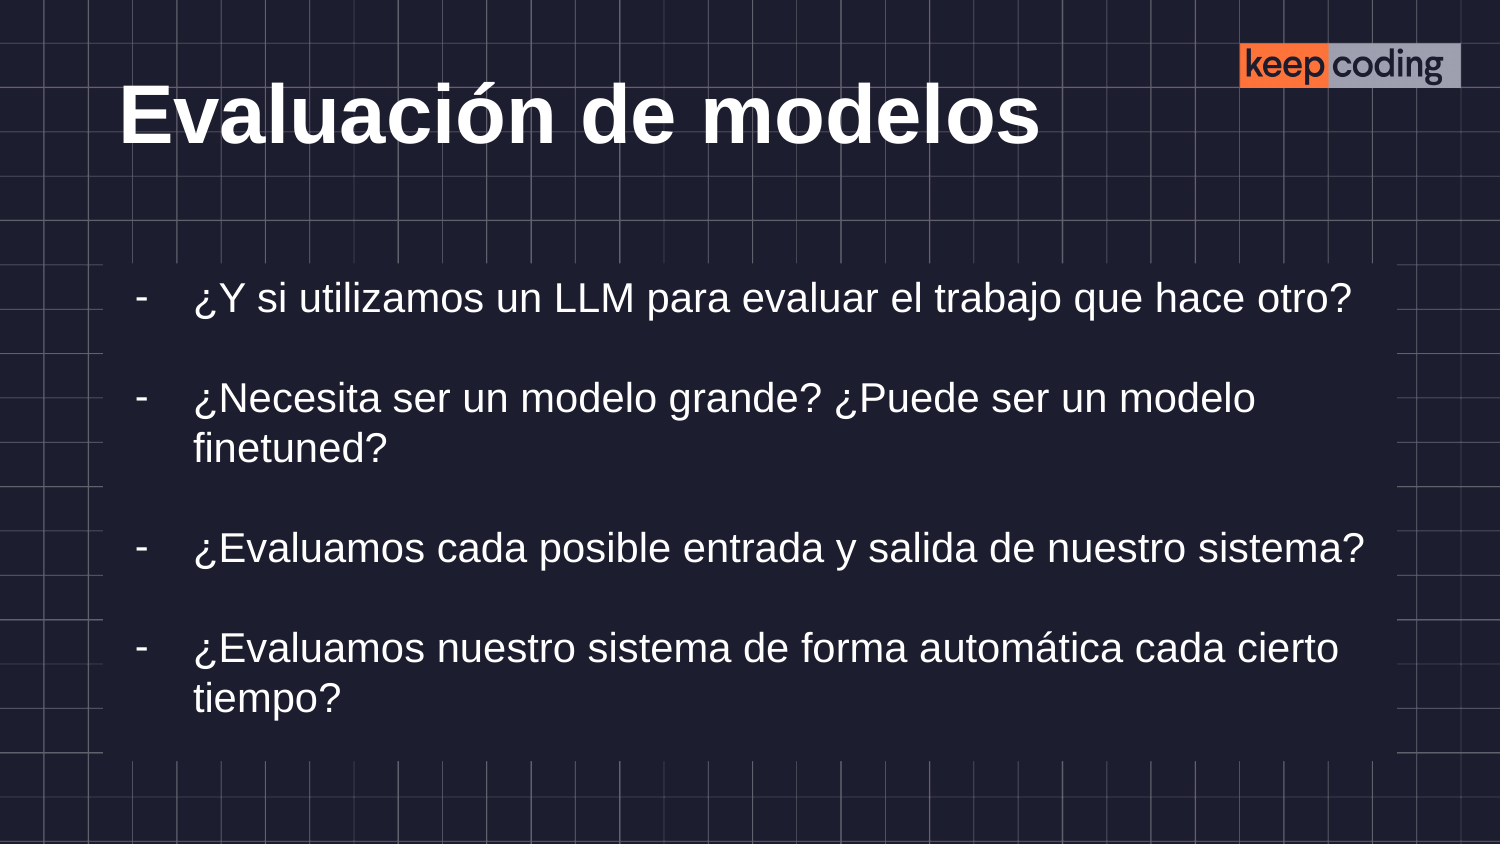

# Evaluación de modelos

¿Y si utilizamos un LLM para evaluar el trabajo que hace otro?
¿Necesita ser un modelo grande? ¿Puede ser un modelo finetuned?
¿Evaluamos cada posible entrada y salida de nuestro sistema?
¿Evaluamos nuestro sistema de forma automática cada cierto tiempo?